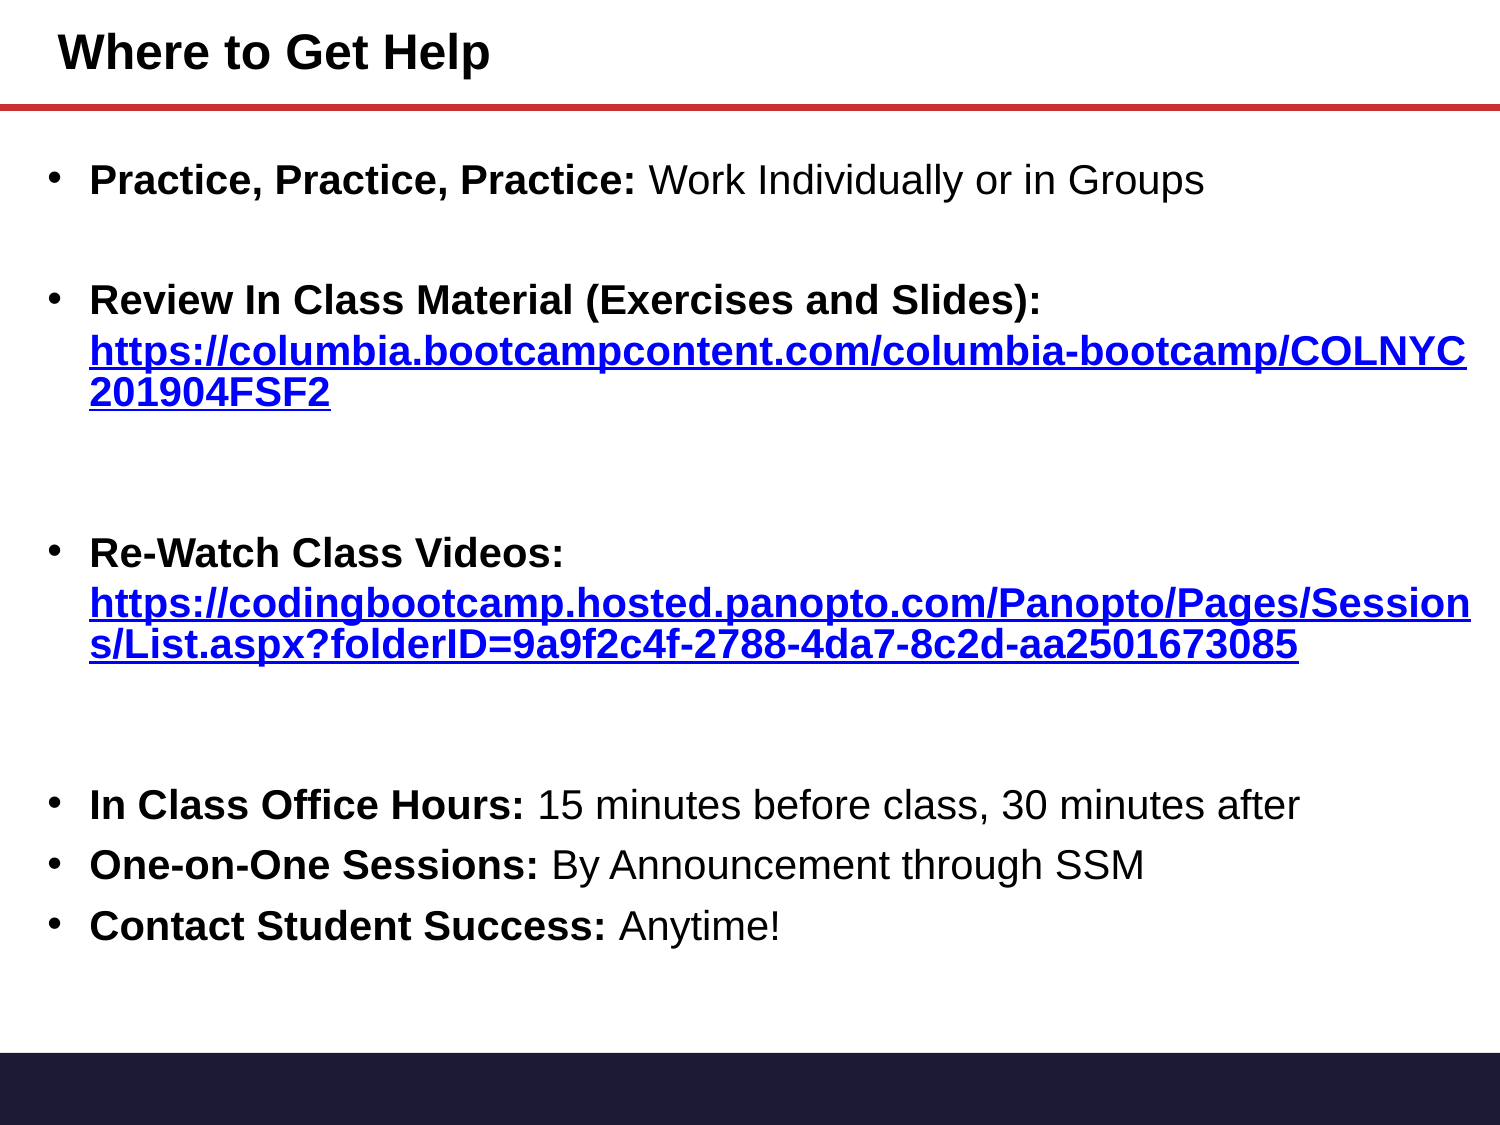

# Where to Get Help
Practice, Practice, Practice: Work Individually or in Groups

Review In Class Material (Exercises and Slides):
https://columbia.bootcampcontent.com/columbia-bootcamp/COLNYC201904FSF2
Re-Watch Class Videos:
https://codingbootcamp.hosted.panopto.com/Panopto/Pages/Sessions/List.aspx?folderID=9a9f2c4f-2788-4da7-8c2d-aa2501673085
In Class Office Hours: 15 minutes before class, 30 minutes after
One-on-One Sessions: By Announcement through SSM
Contact Student Success: Anytime!